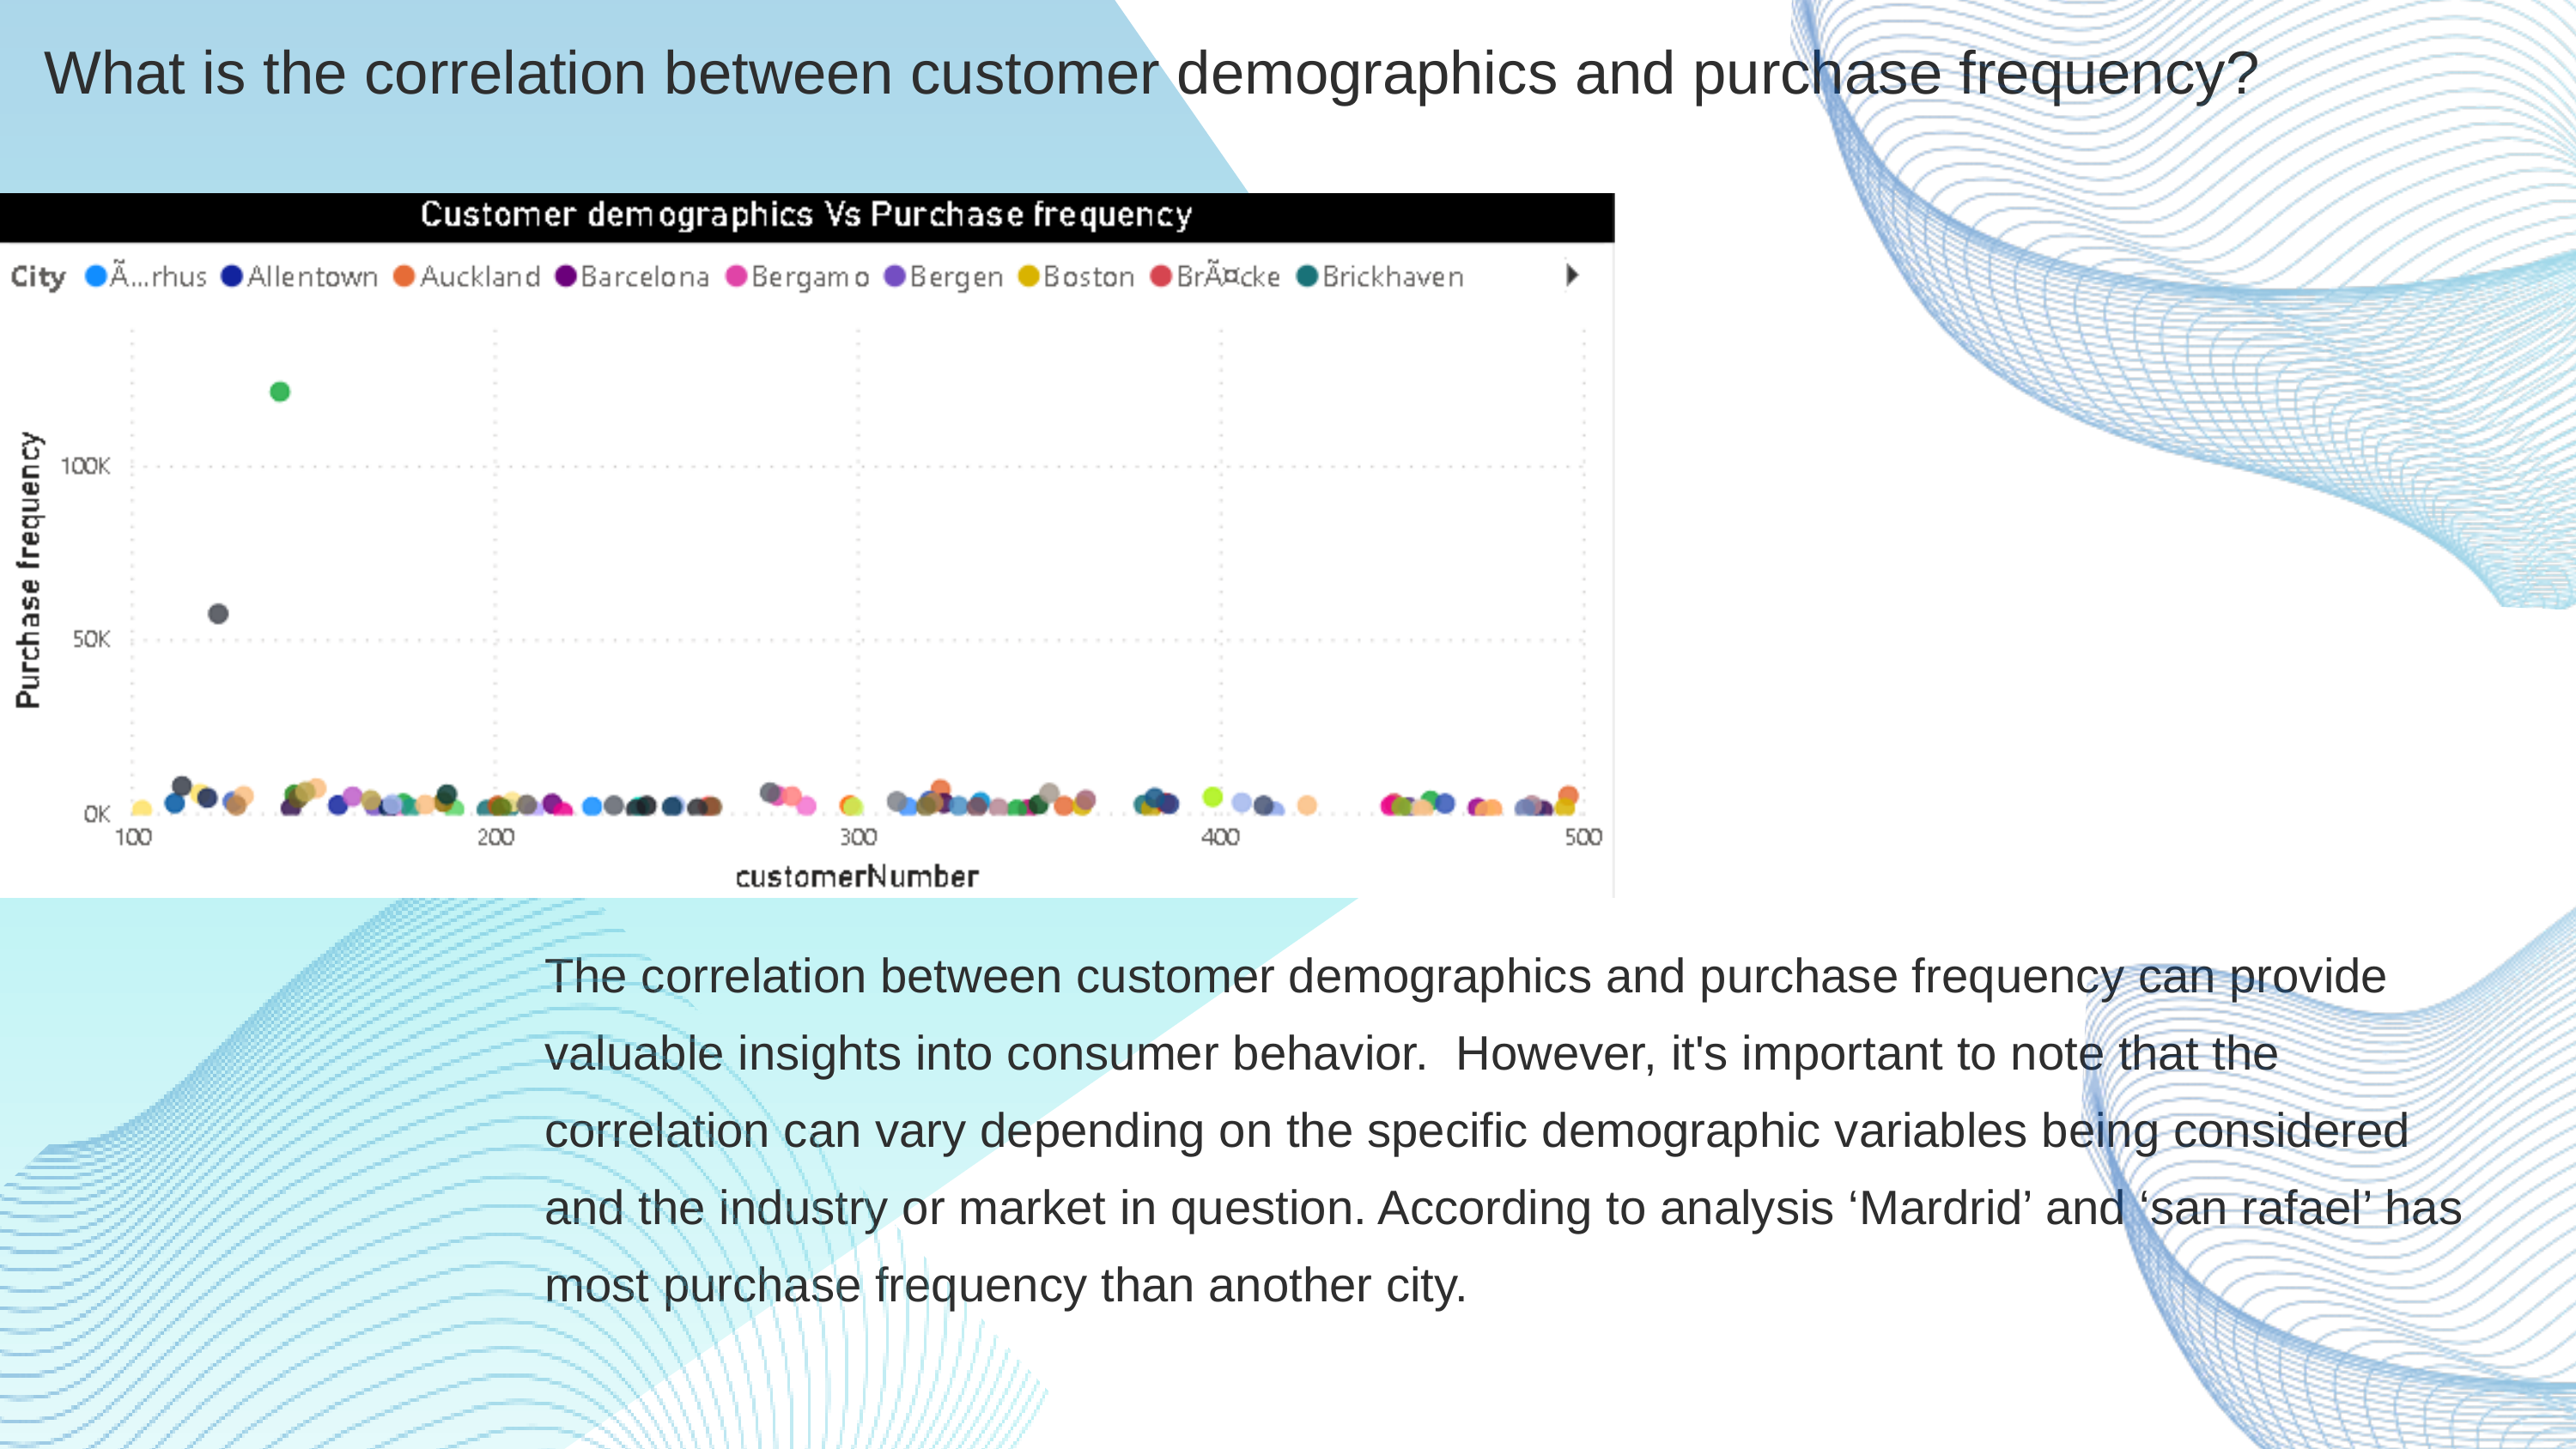

What is the correlation between customer demographics and purchase frequency?

The correlation between customer demographics and purchase frequency can provide valuable insights into consumer behavior.  However, it's important to note that the correlation can vary depending on the specific demographic variables being considered and the industry or market in question. According to analysis ‘Mardrid’ and ‘san rafael’ has most purchase frequency than another city.